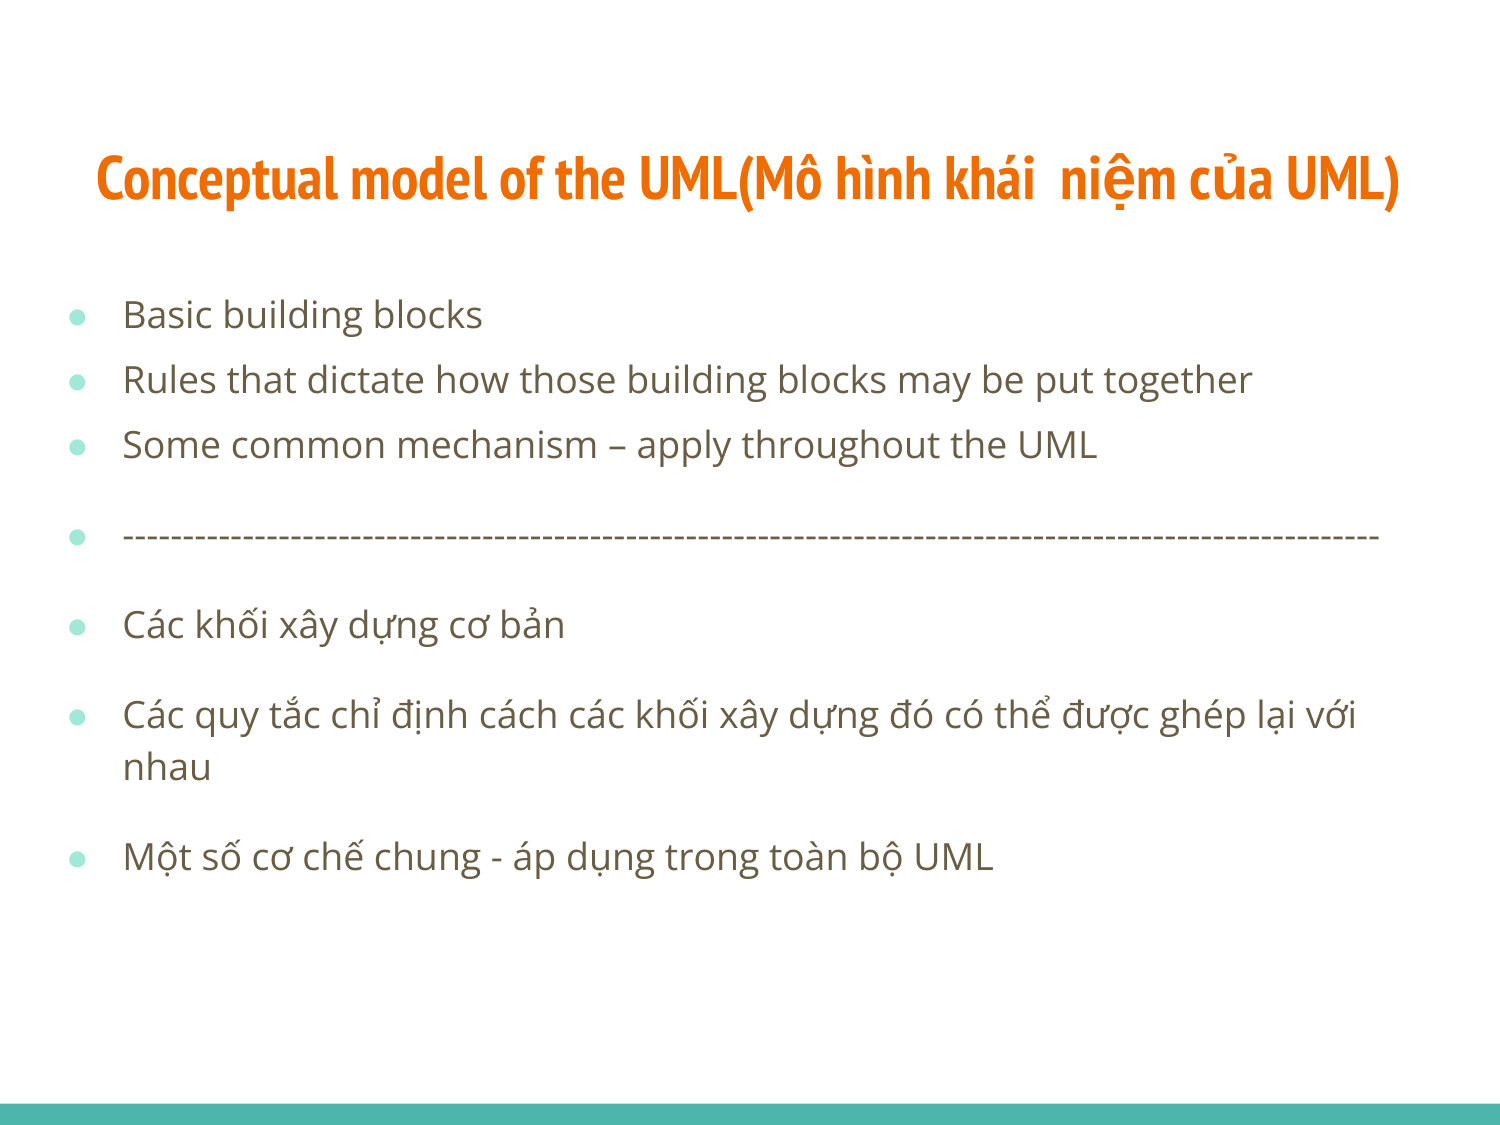

# Conceptual model of the UML(Mô hình khái  niệm của UML)
Basic building blocks
Rules that dictate how those building blocks may be put together
Some common mechanism – apply throughout the UML
---------------------------------------------------------------------------------------------------------
Các khối xây dựng cơ bản
Các quy tắc chỉ định cách các khối xây dựng đó có thể được ghép lại với nhau
Một số cơ chế chung - áp dụng trong toàn bộ UML